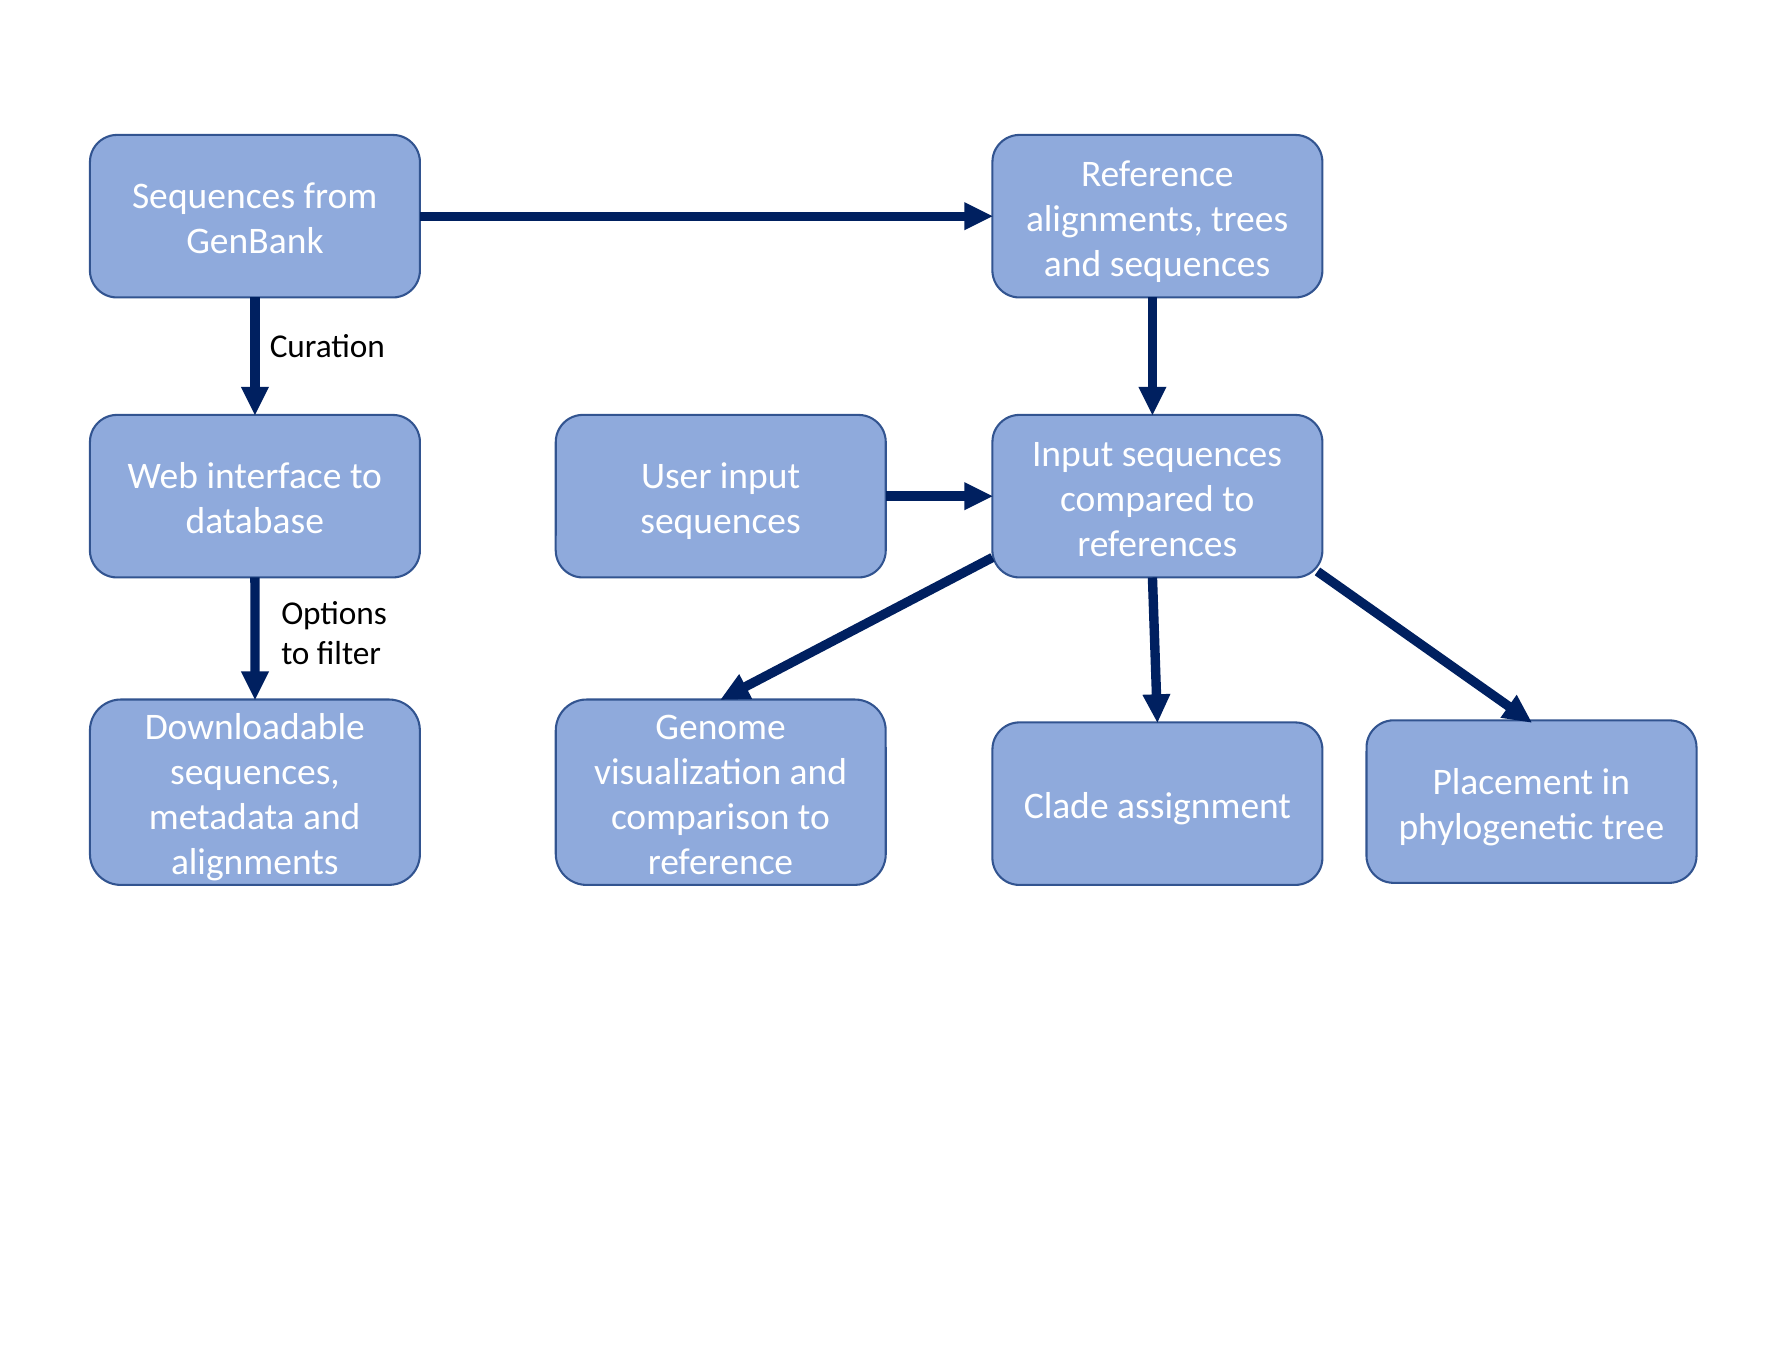

Sequences from GenBank
Reference alignments, trees and sequences
Curation
Web interface to database
User input sequences
Input sequences compared to references
Options to filter
Downloadable sequences, metadata and alignments
Genome visualization and comparison to reference
Placement in phylogenetic tree
Clade assignment